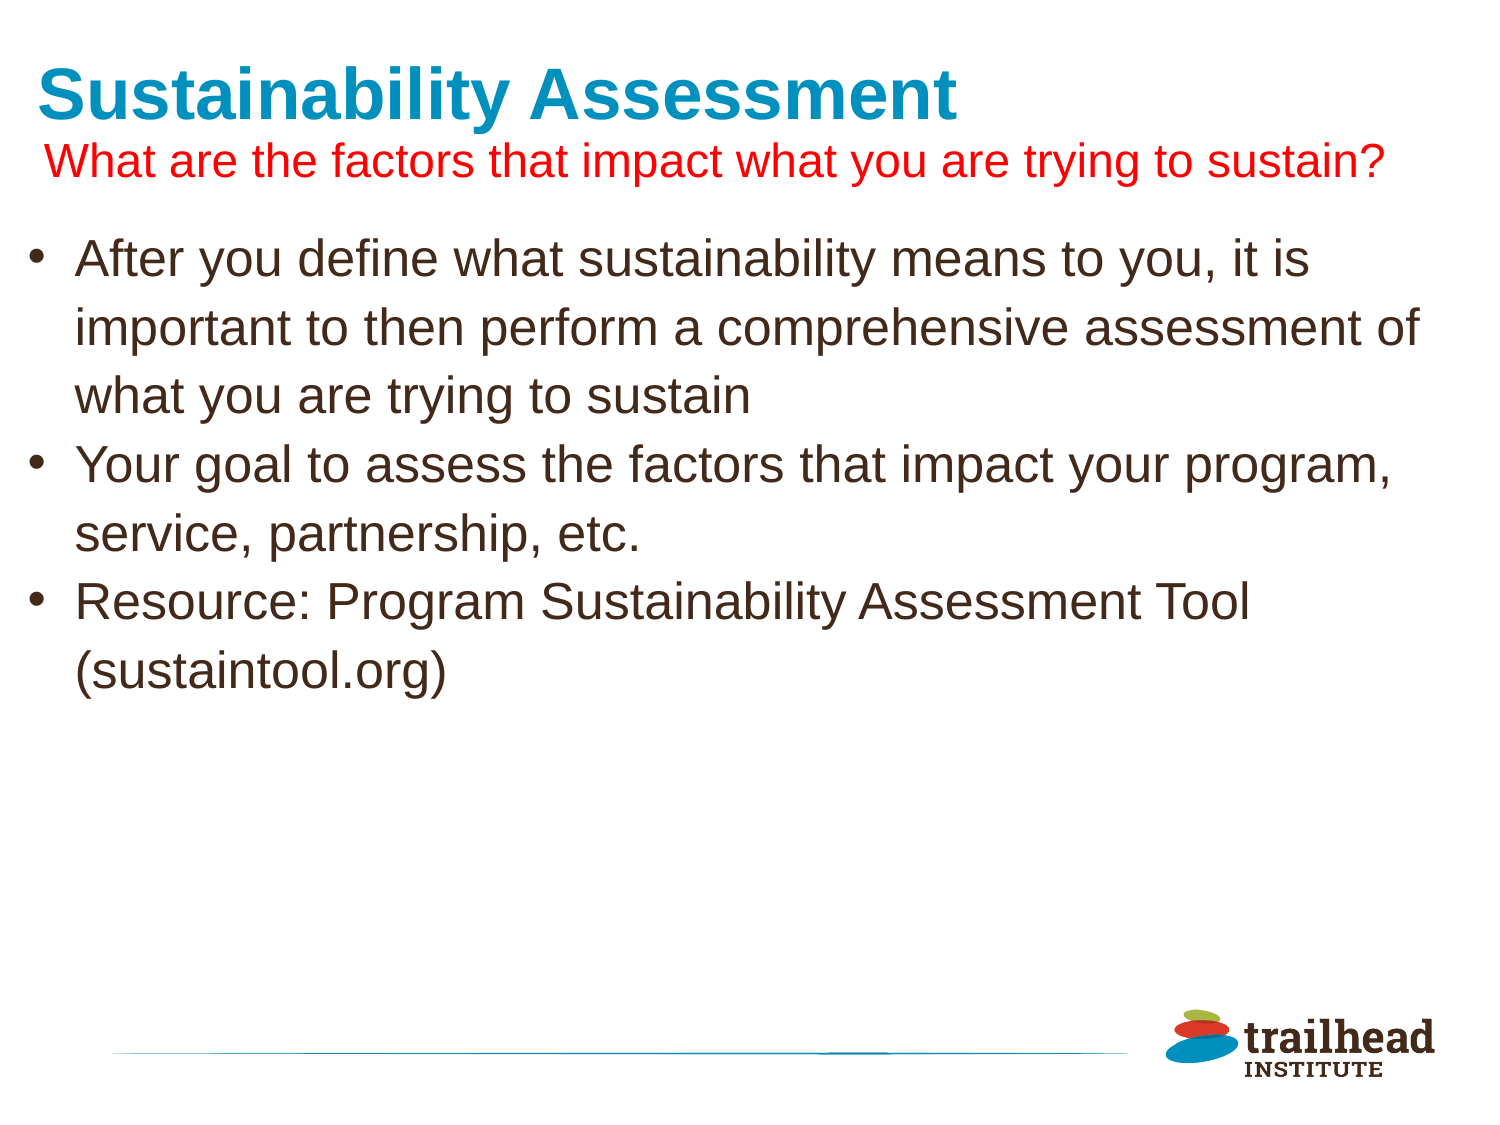

# Sustainability Assessment
What are the factors that impact what you are trying to sustain?
After you define what sustainability means to you, it is important to then perform a comprehensive assessment of what you are trying to sustain
Your goal to assess the factors that impact your program, service, partnership, etc.
Resource: Program Sustainability Assessment Tool (sustaintool.org)